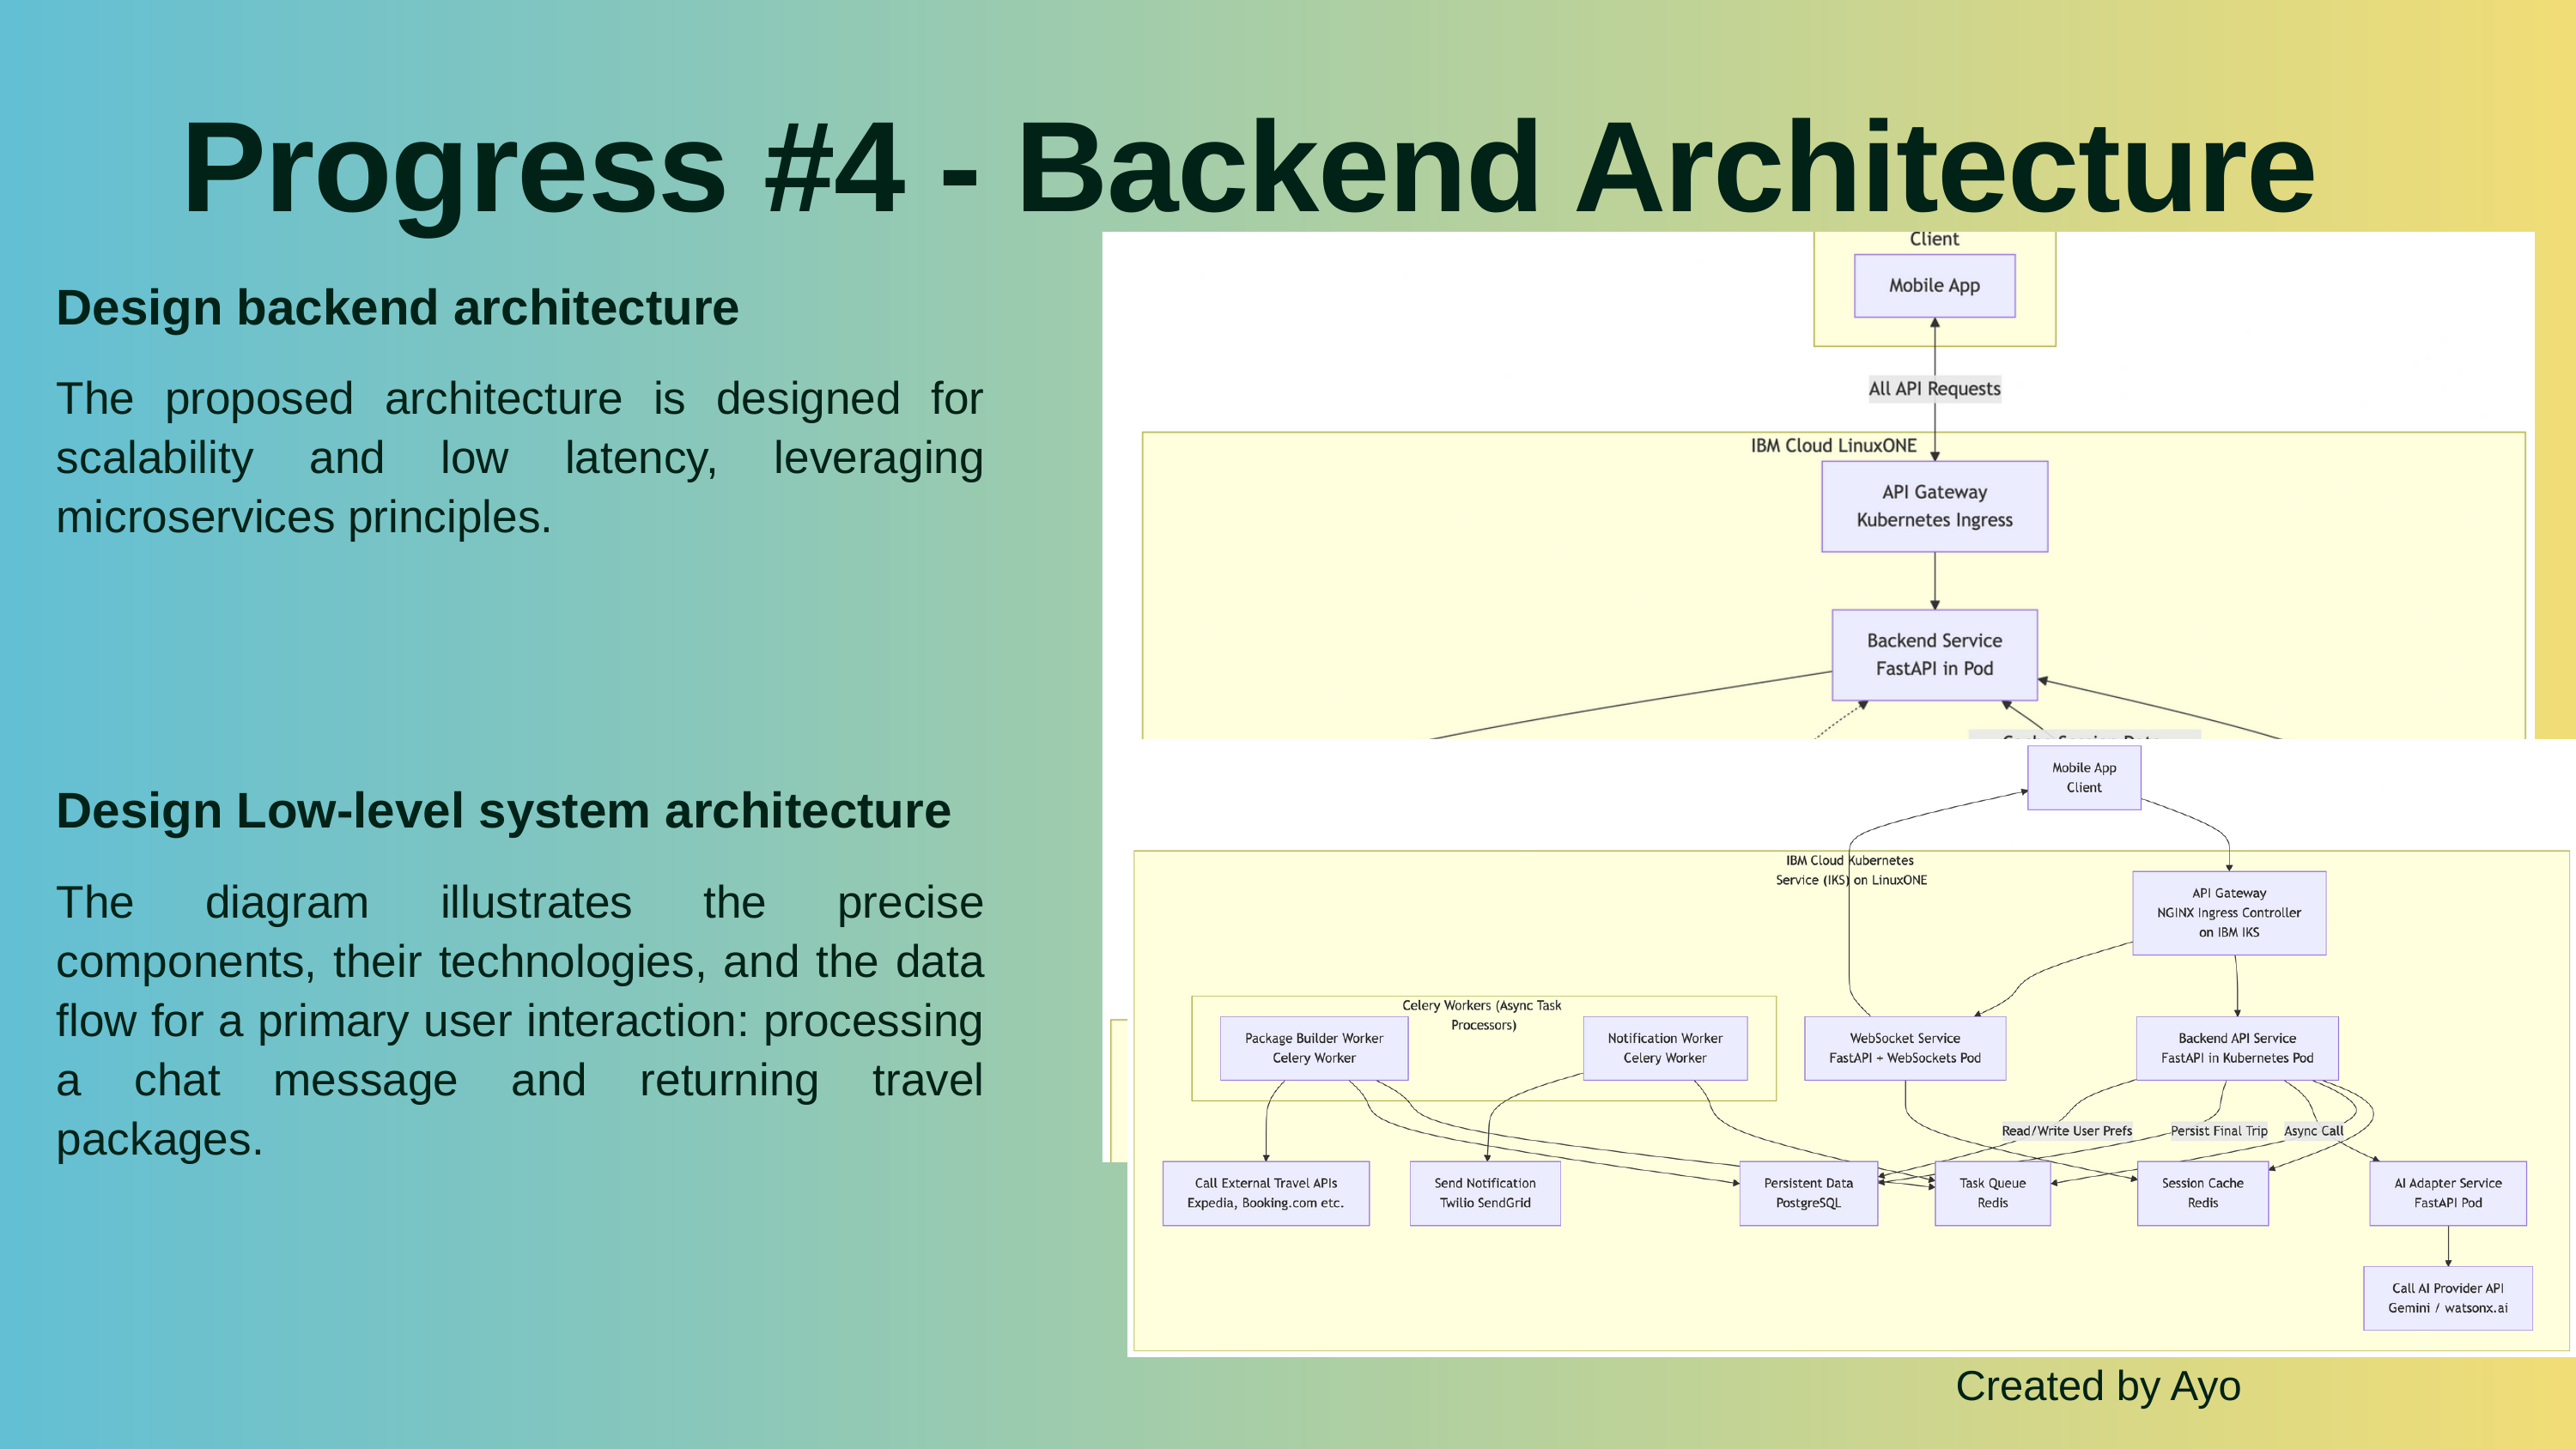

Progress #4 - Backend Architecture

Design backend architecture
The proposed architecture is designed for scalability and low latency, leveraging microservices principles.

Design Low-level system architecture
The diagram illustrates the precise components, their technologies, and the data flow for a primary user interaction: processing a chat message and returning travel packages.
Created by Ayo